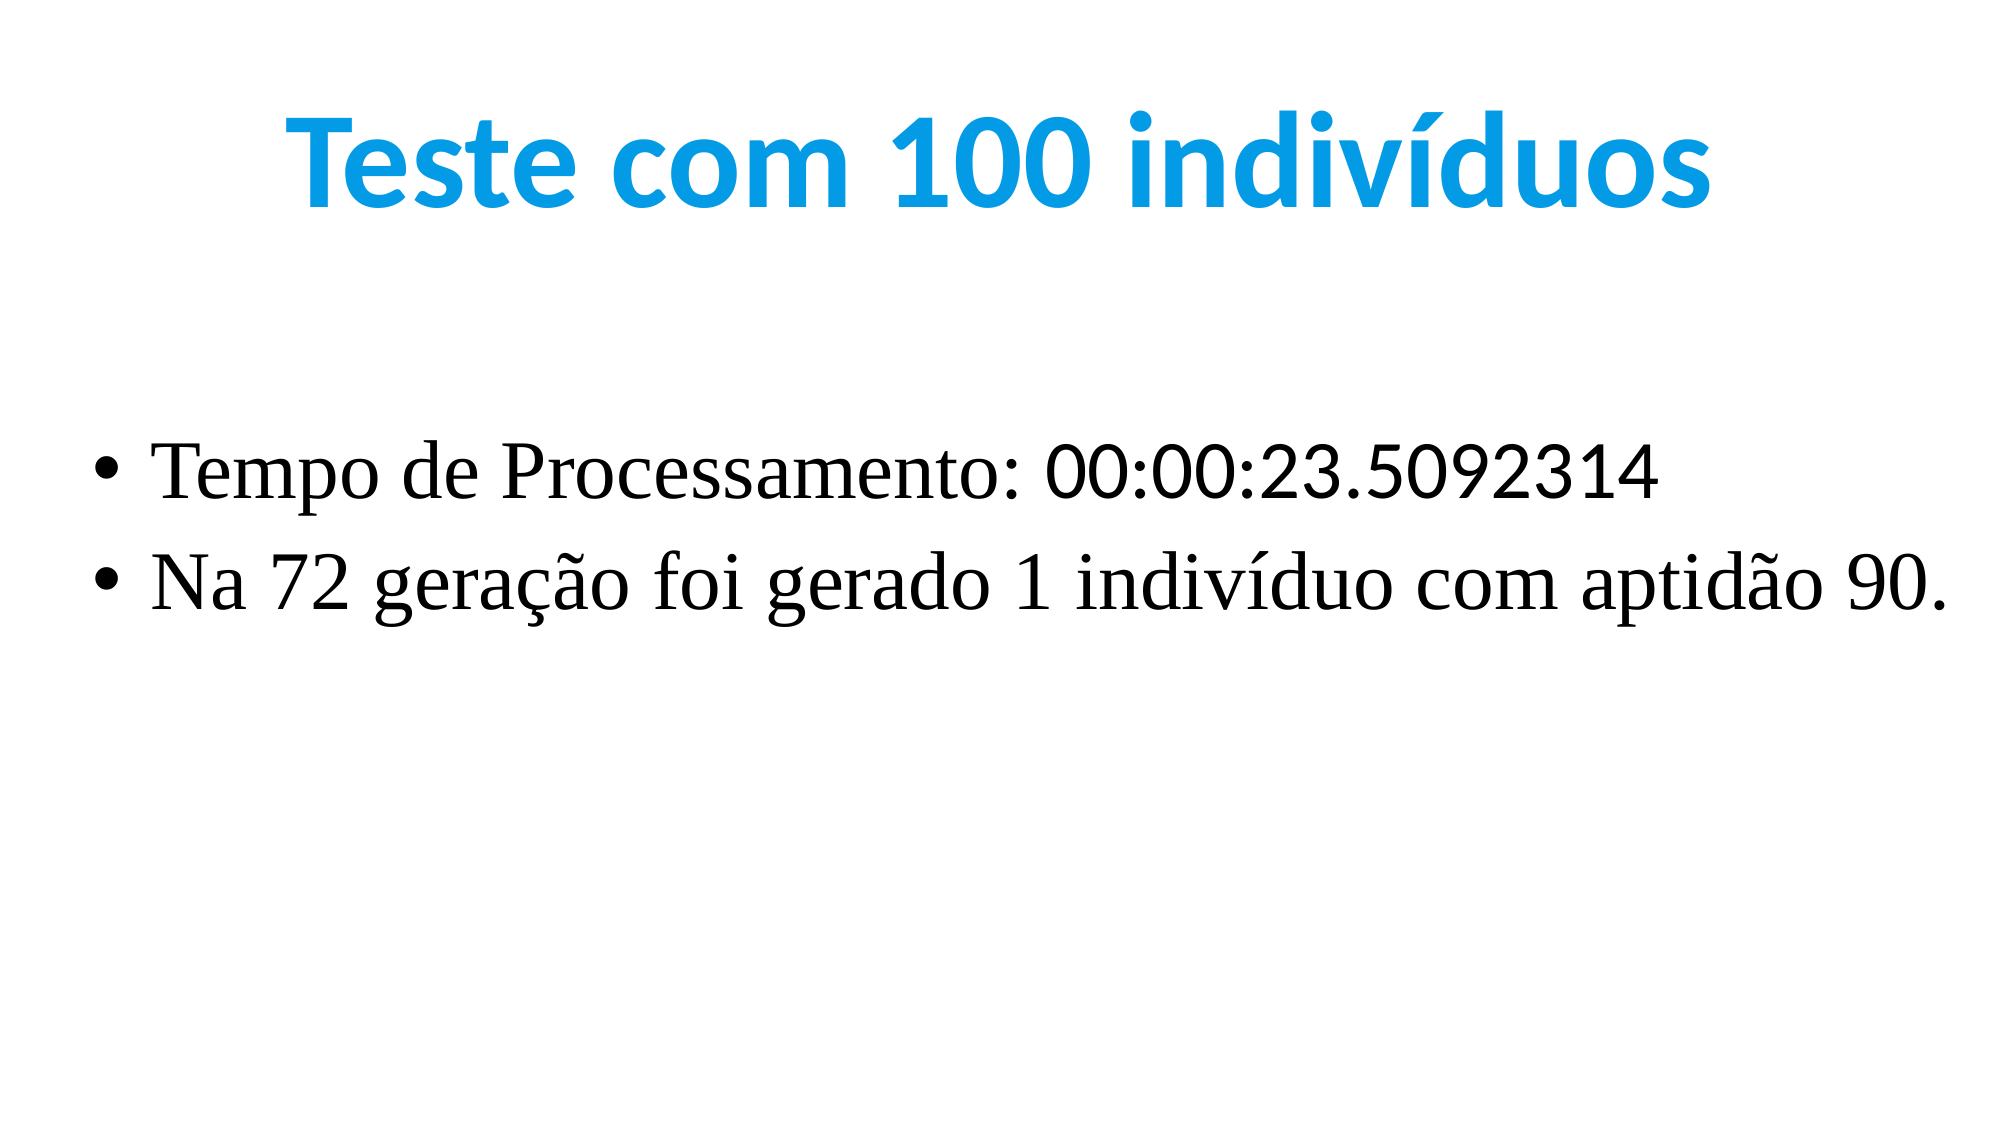

Teste com 100 indivíduos

 Tempo de Processamento: 00:00:23.5092314
 Na 72 geração foi gerado 1 indivíduo com aptidão 90.